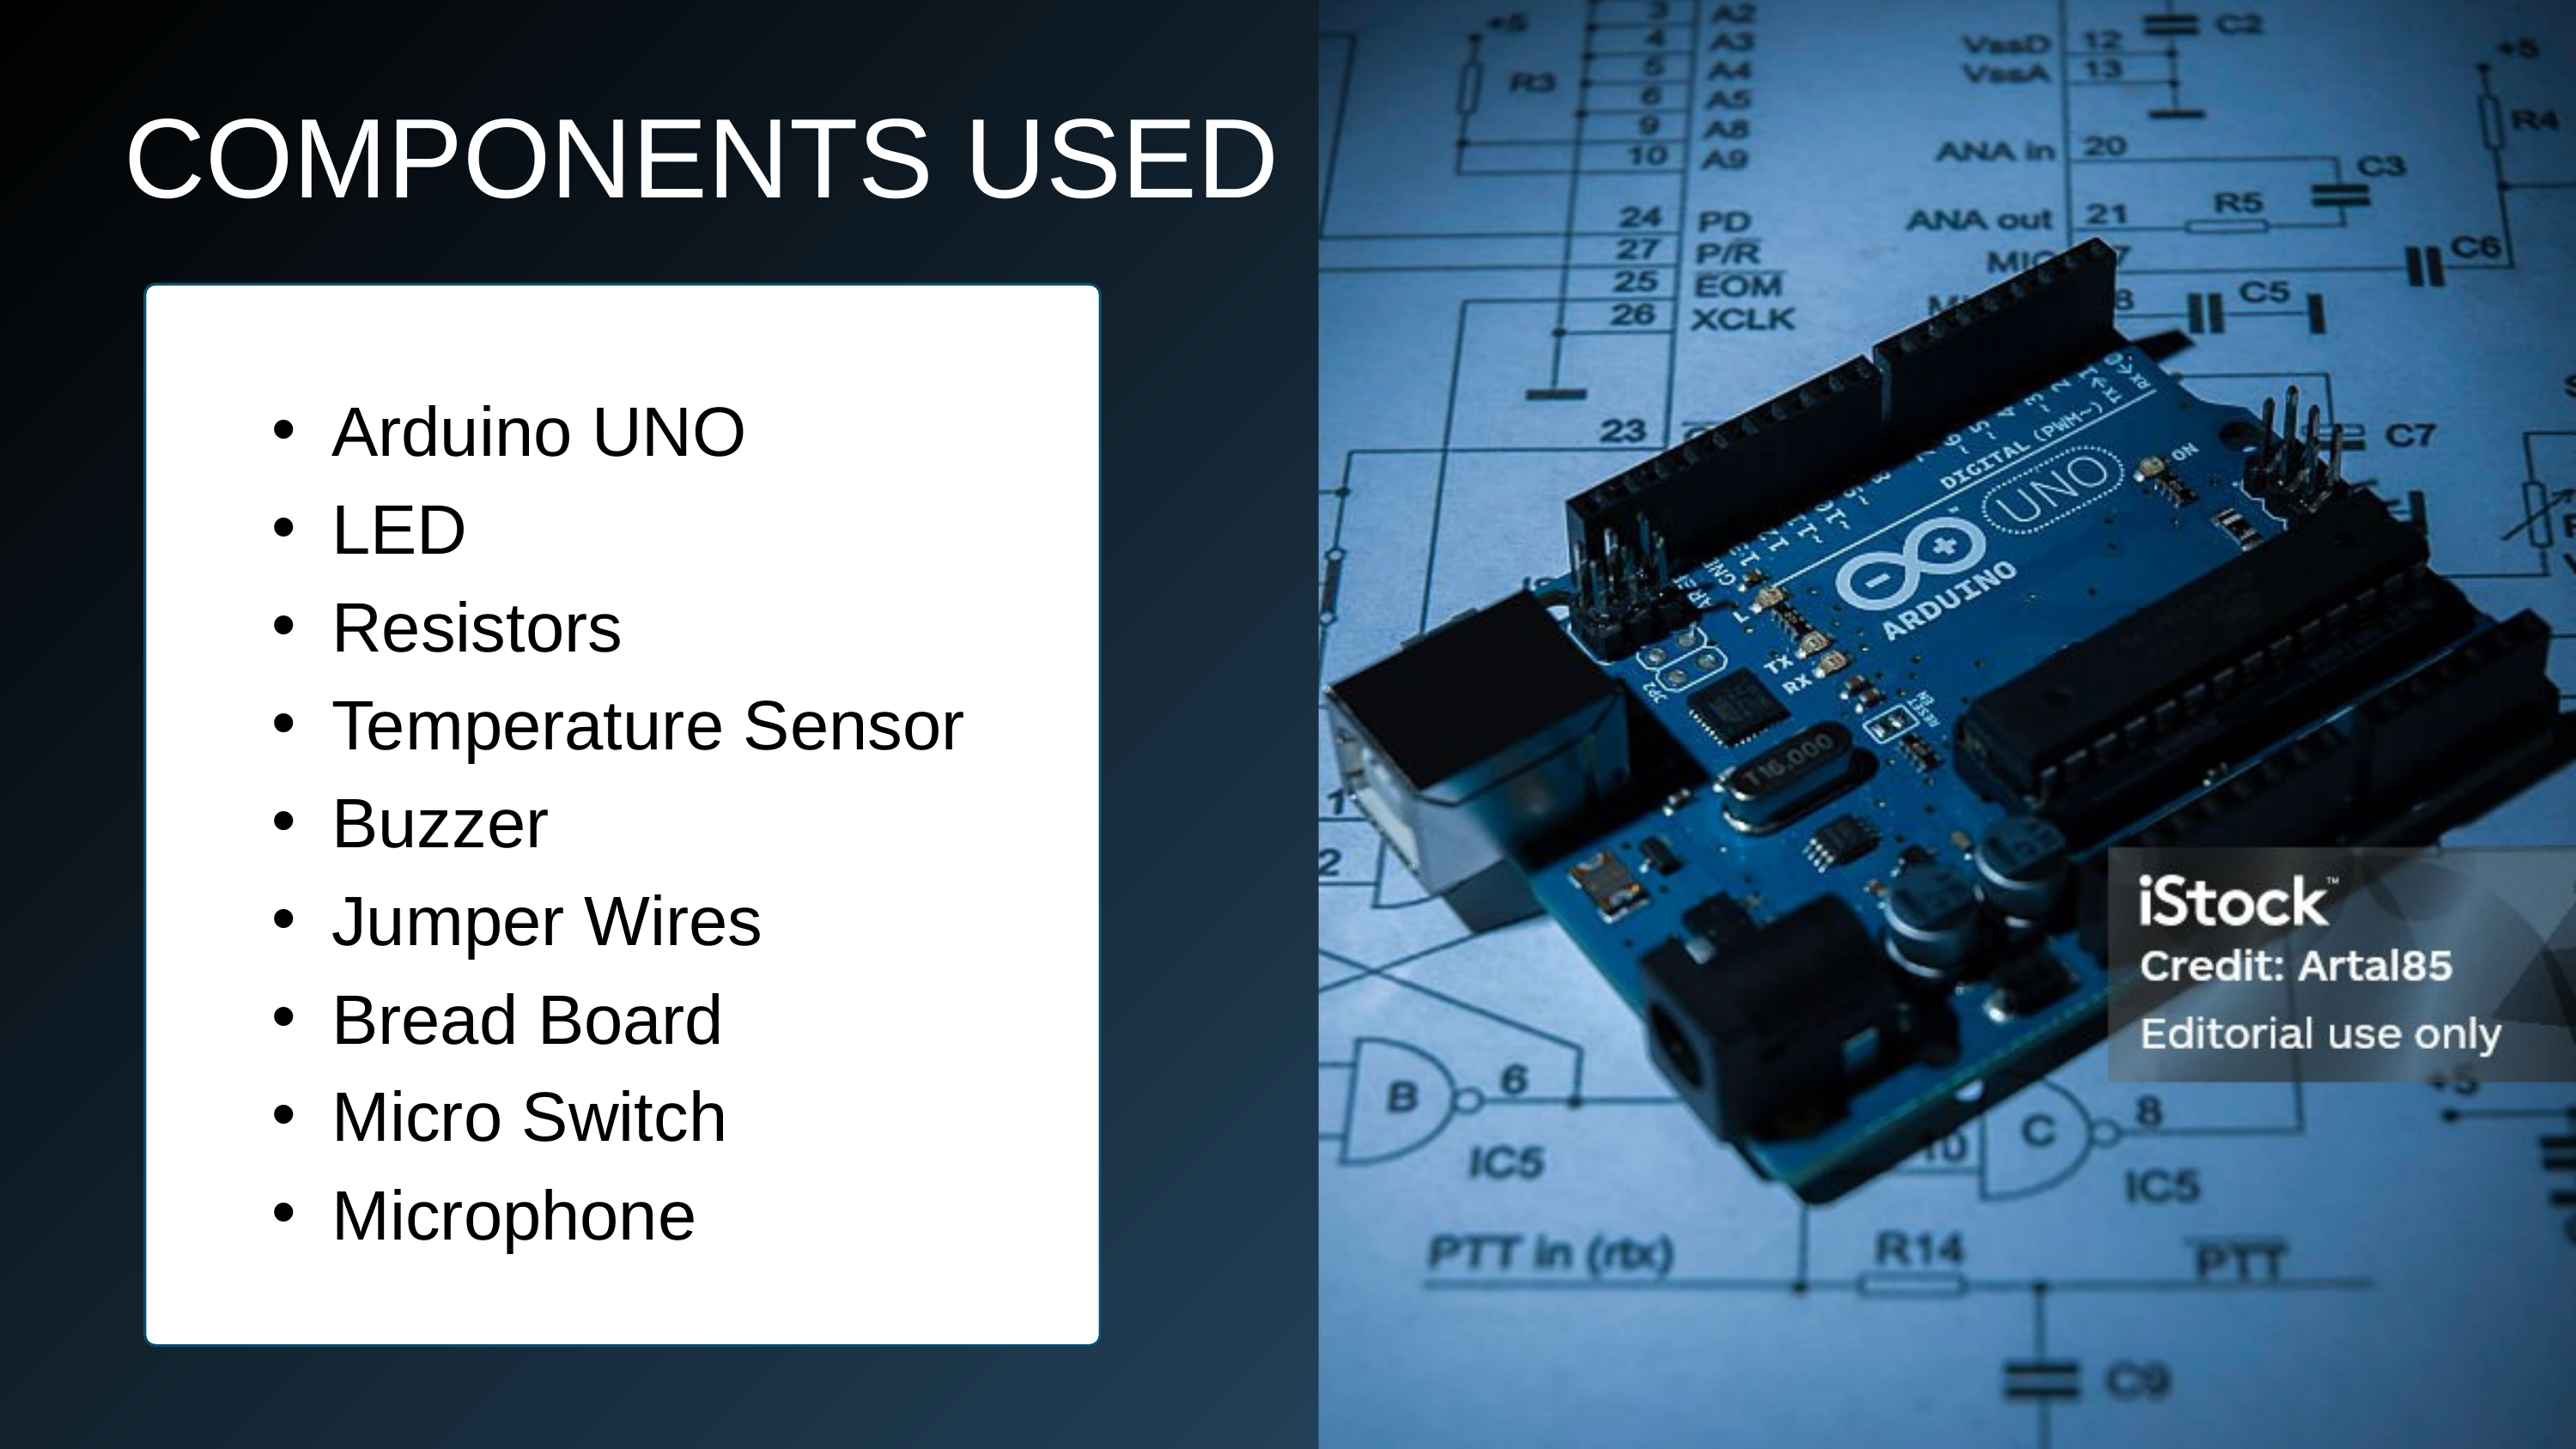

COMPONENTS USED

Arduino UNO
LED
Resistors
Temperature Sensor
Buzzer
Jumper Wires
Bread Board
Micro Switch
Microphone